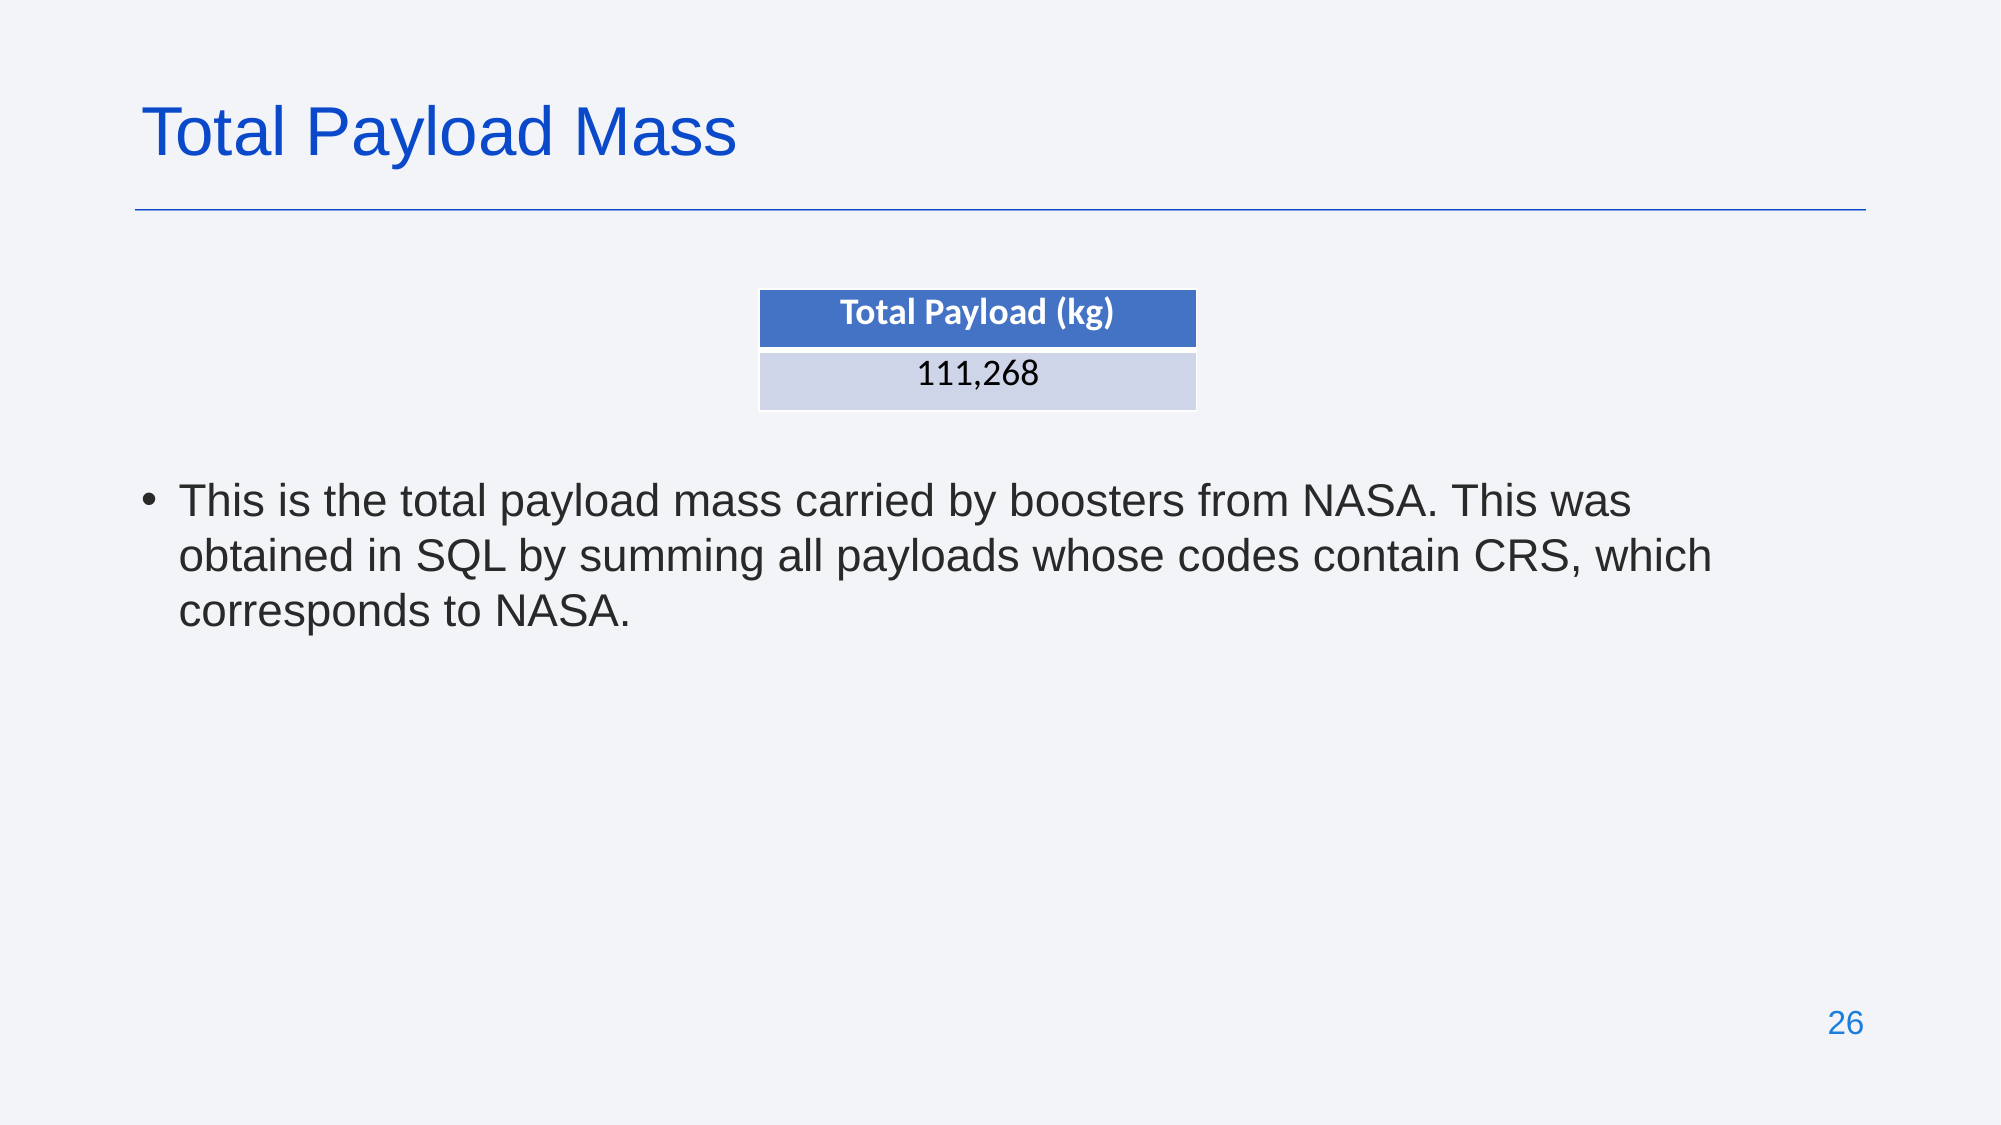

Total Payload Mass
| Total Payload (kg) |
| --- |
| 111,268 |
This is the total payload mass carried by boosters from NASA. This was obtained in SQL by summing all payloads whose codes contain CRS, which corresponds to NASA.
26